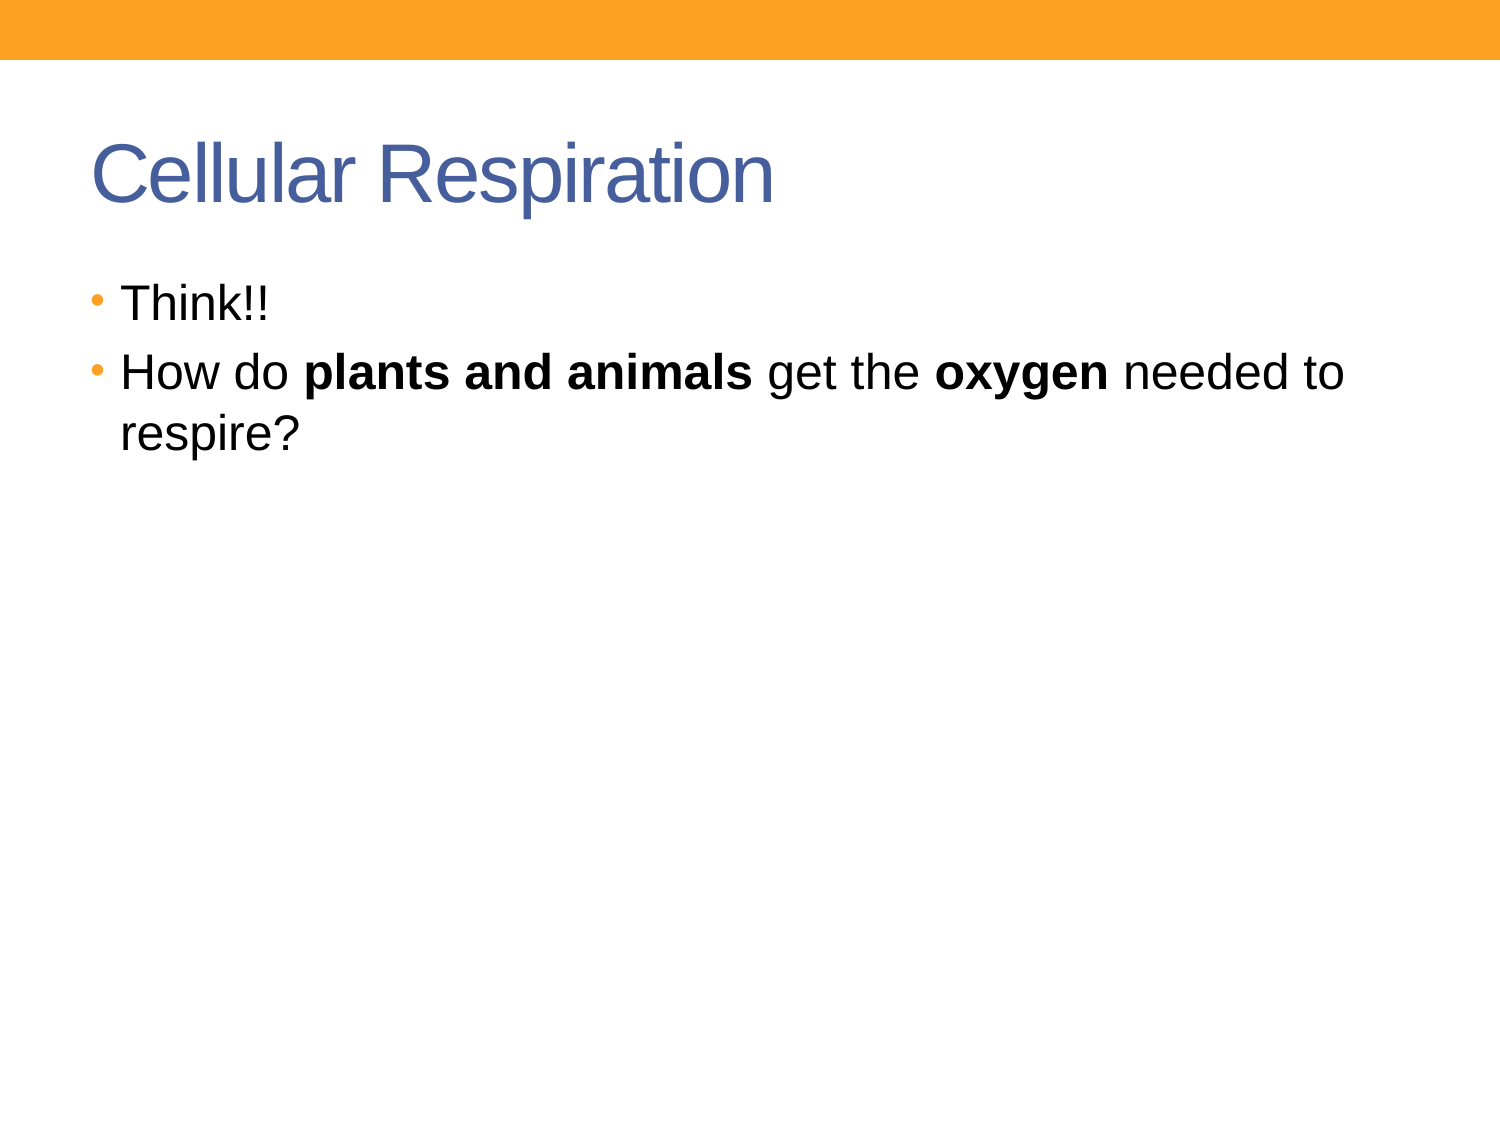

# Cellular Respiration
Think!!
How do plants and animals get the oxygen needed to respire?